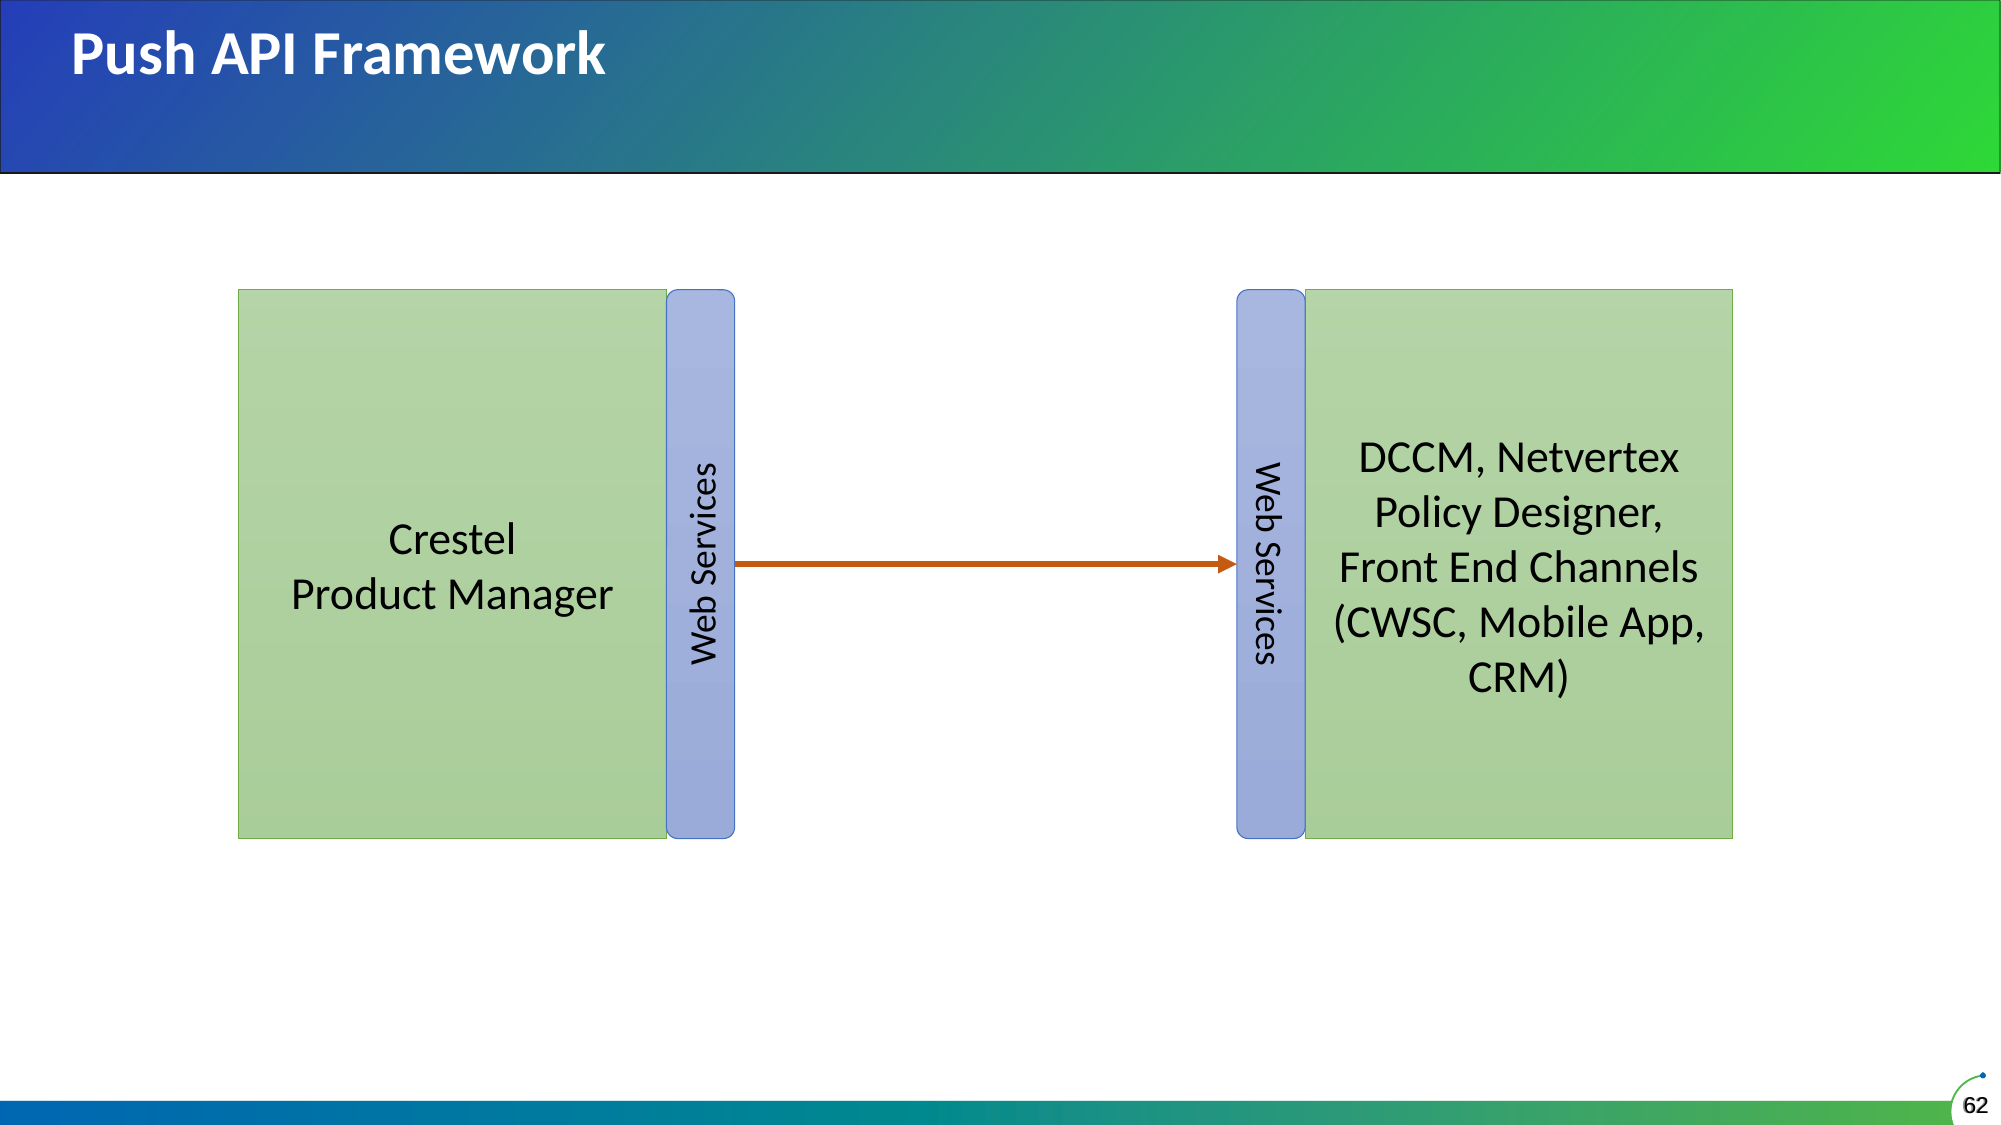

Push API Framework
Crestel
Product Manager
Web Services
DCCM, Netvertex Policy Designer, Front End Channels (CWSC, Mobile App, CRM)
Web Services